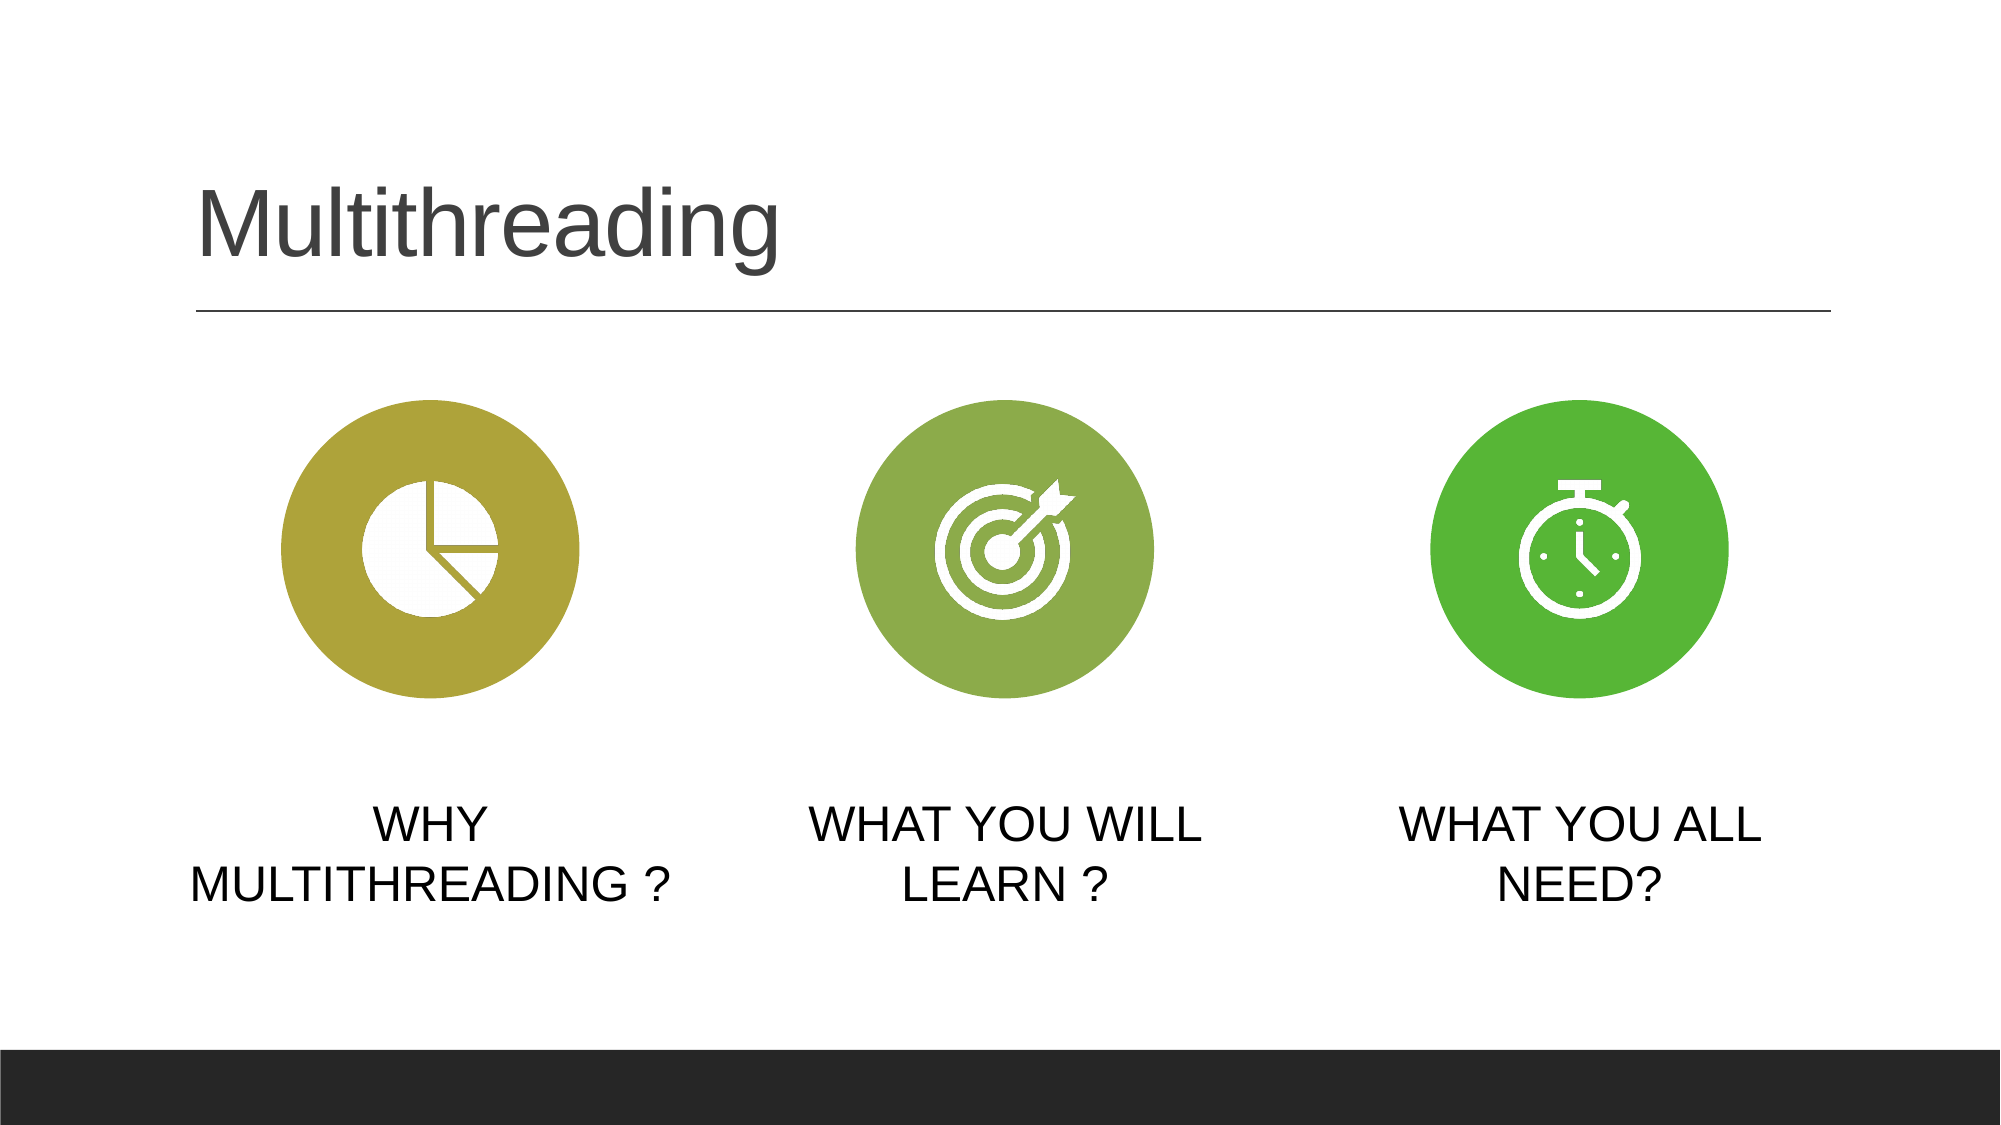

# Multithreading
Why Multithreading ?
What you will learn ?
What you all NEED?